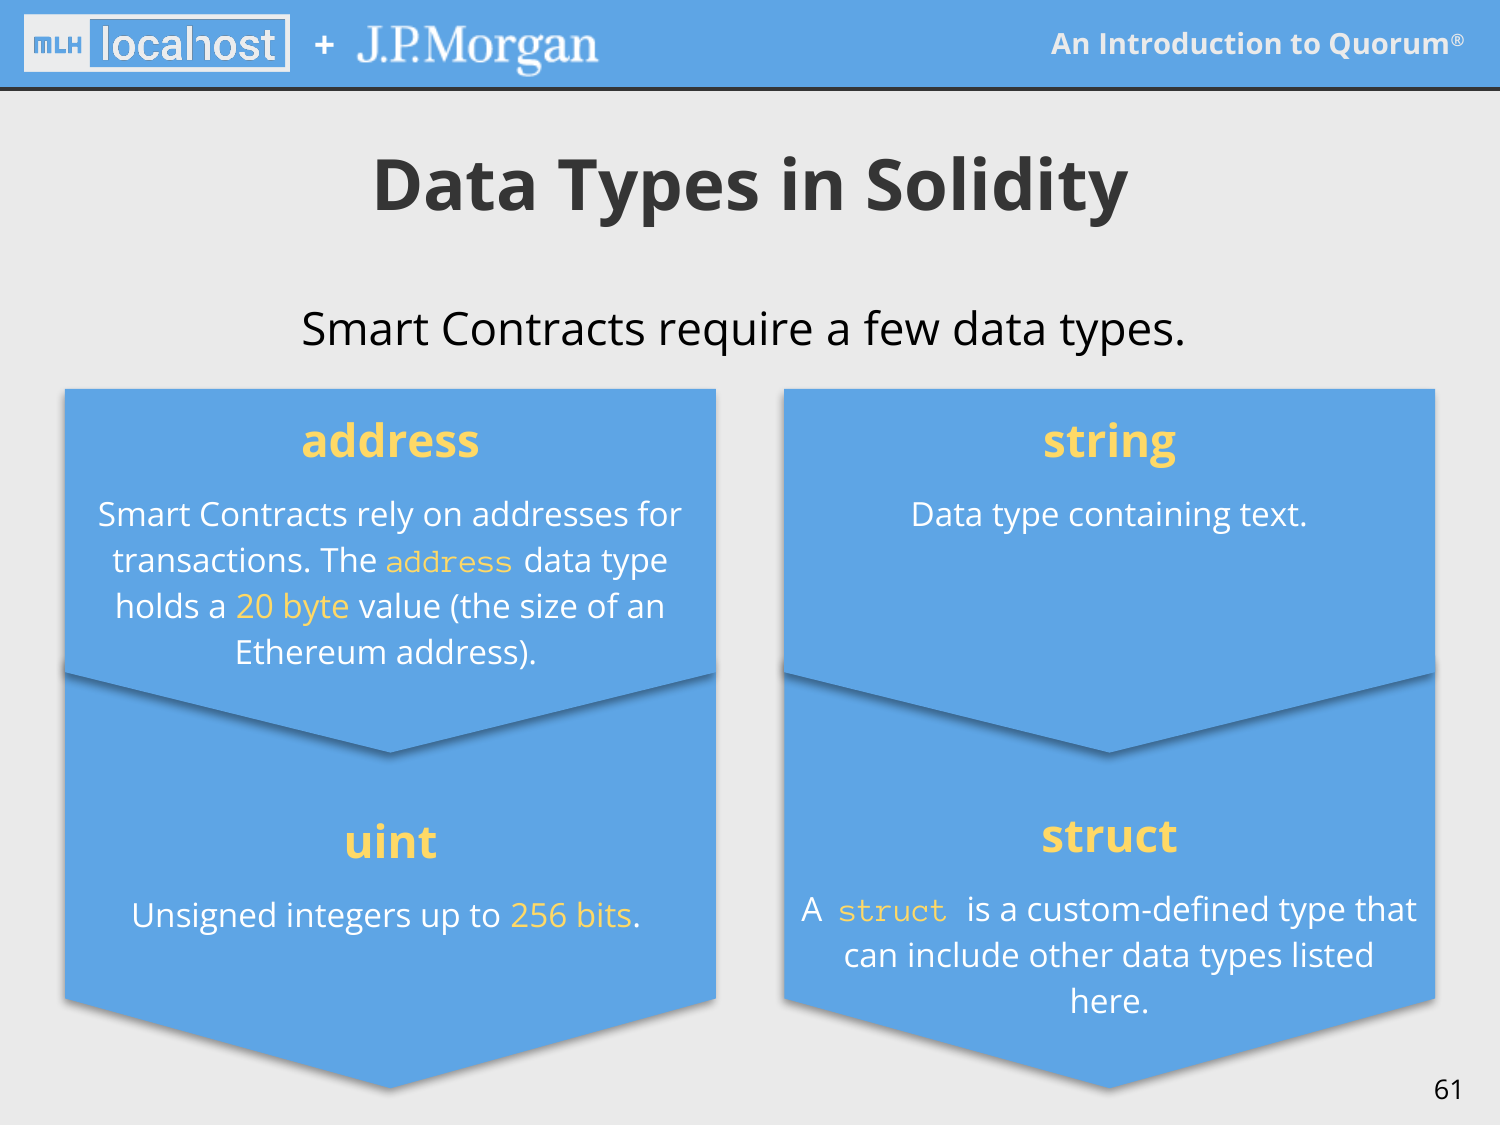

Data Types in Solidity

Smart Contracts require a few data types.
string
Data type containing text.

struct
A  struct  is a custom-defined type that can include other data types listed here.
address
Smart Contracts rely on addresses for transactions. The address data type holds a 20 byte value (the size of an Ethereum address).

uint
Unsigned integers up to 256 bits.

61